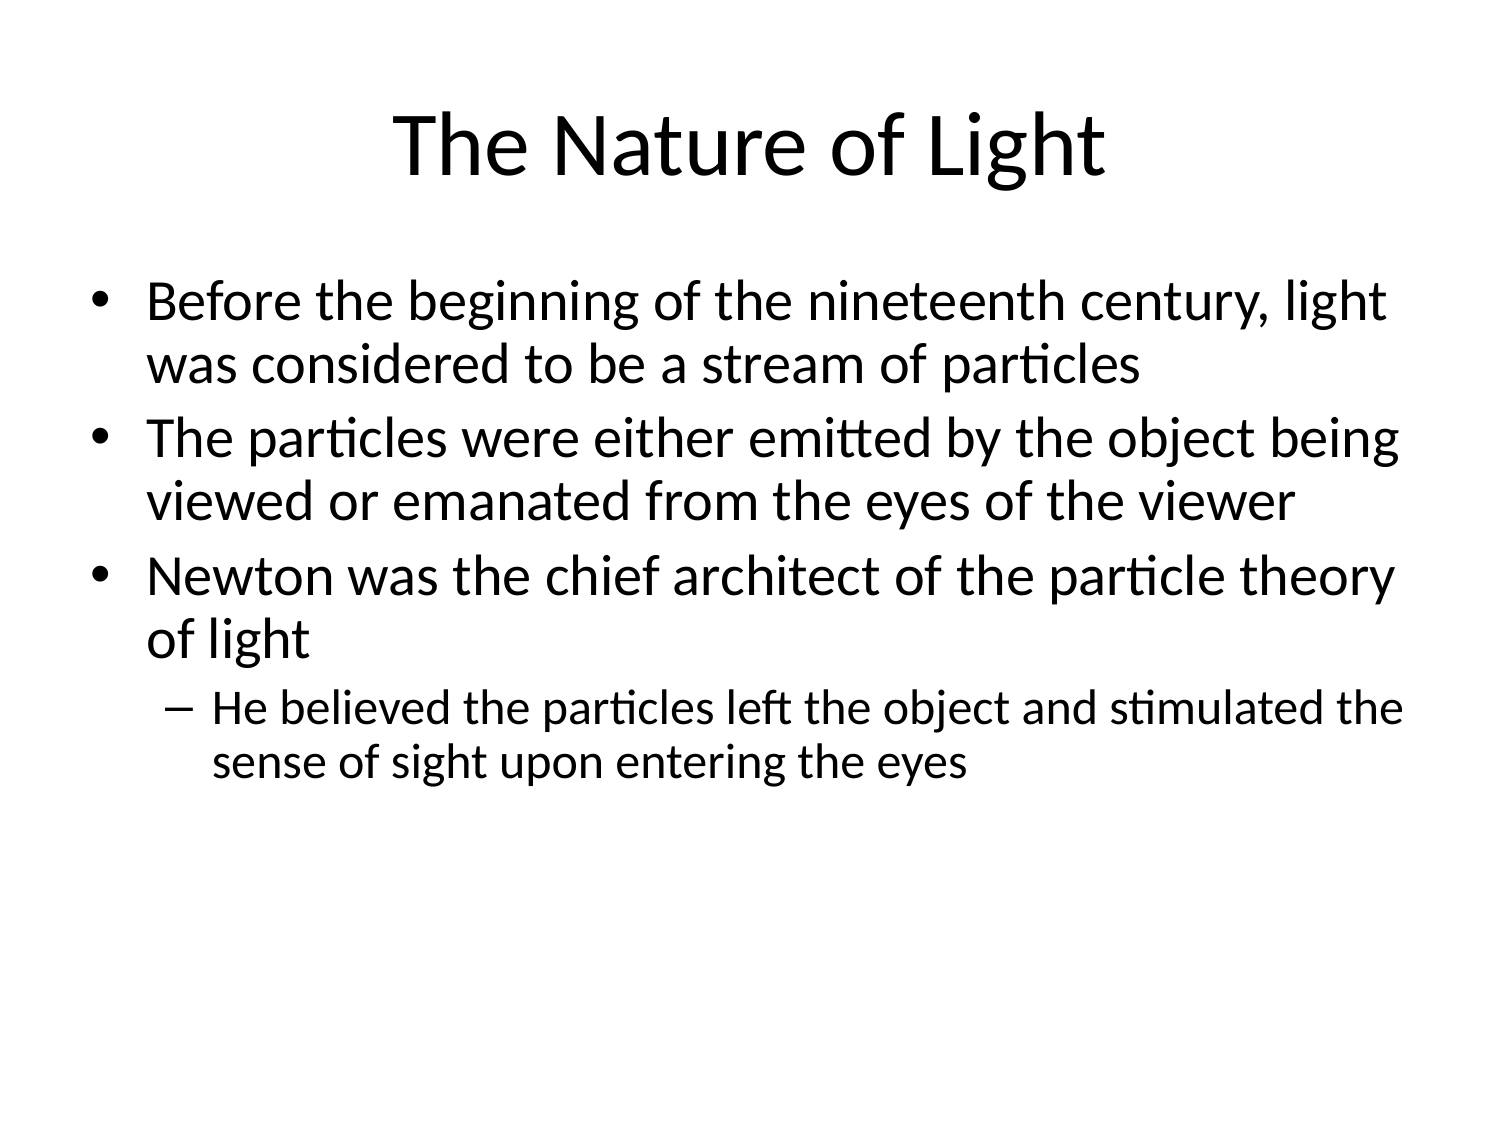

# The Nature of Light
Before the beginning of the nineteenth century, light was considered to be a stream of particles
The particles were either emitted by the object being viewed or emanated from the eyes of the viewer
Newton was the chief architect of the particle theory of light
He believed the particles left the object and stimulated the sense of sight upon entering the eyes